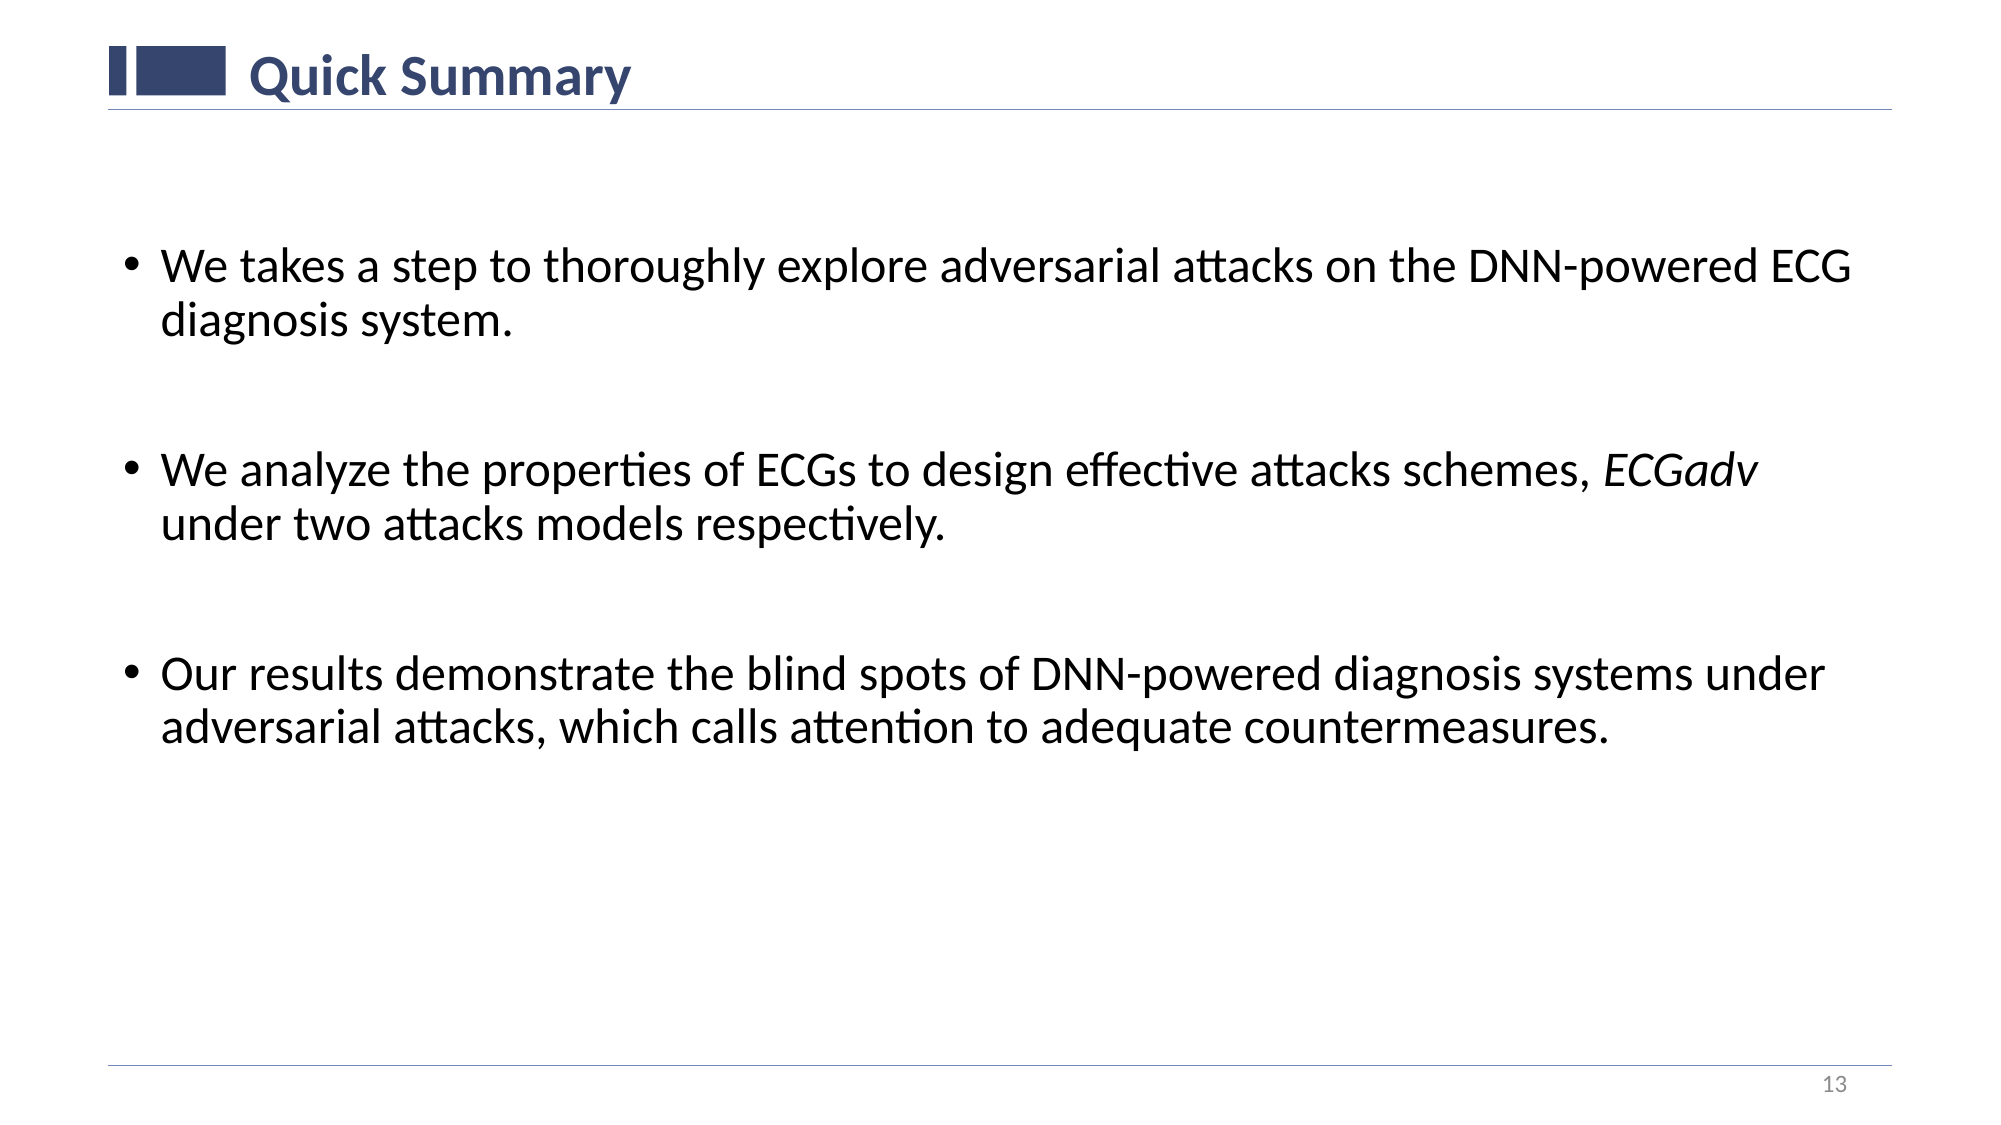

Quick Summary
We takes a step to thoroughly explore adversarial attacks on the DNN-powered ECG diagnosis system.

We analyze the properties of ECGs to design effective attacks schemes, ECGadv under two attacks models respectively.

Our results demonstrate the blind spots of DNN-powered diagnosis systems under adversarial attacks, which calls attention to adequate countermeasures.

13